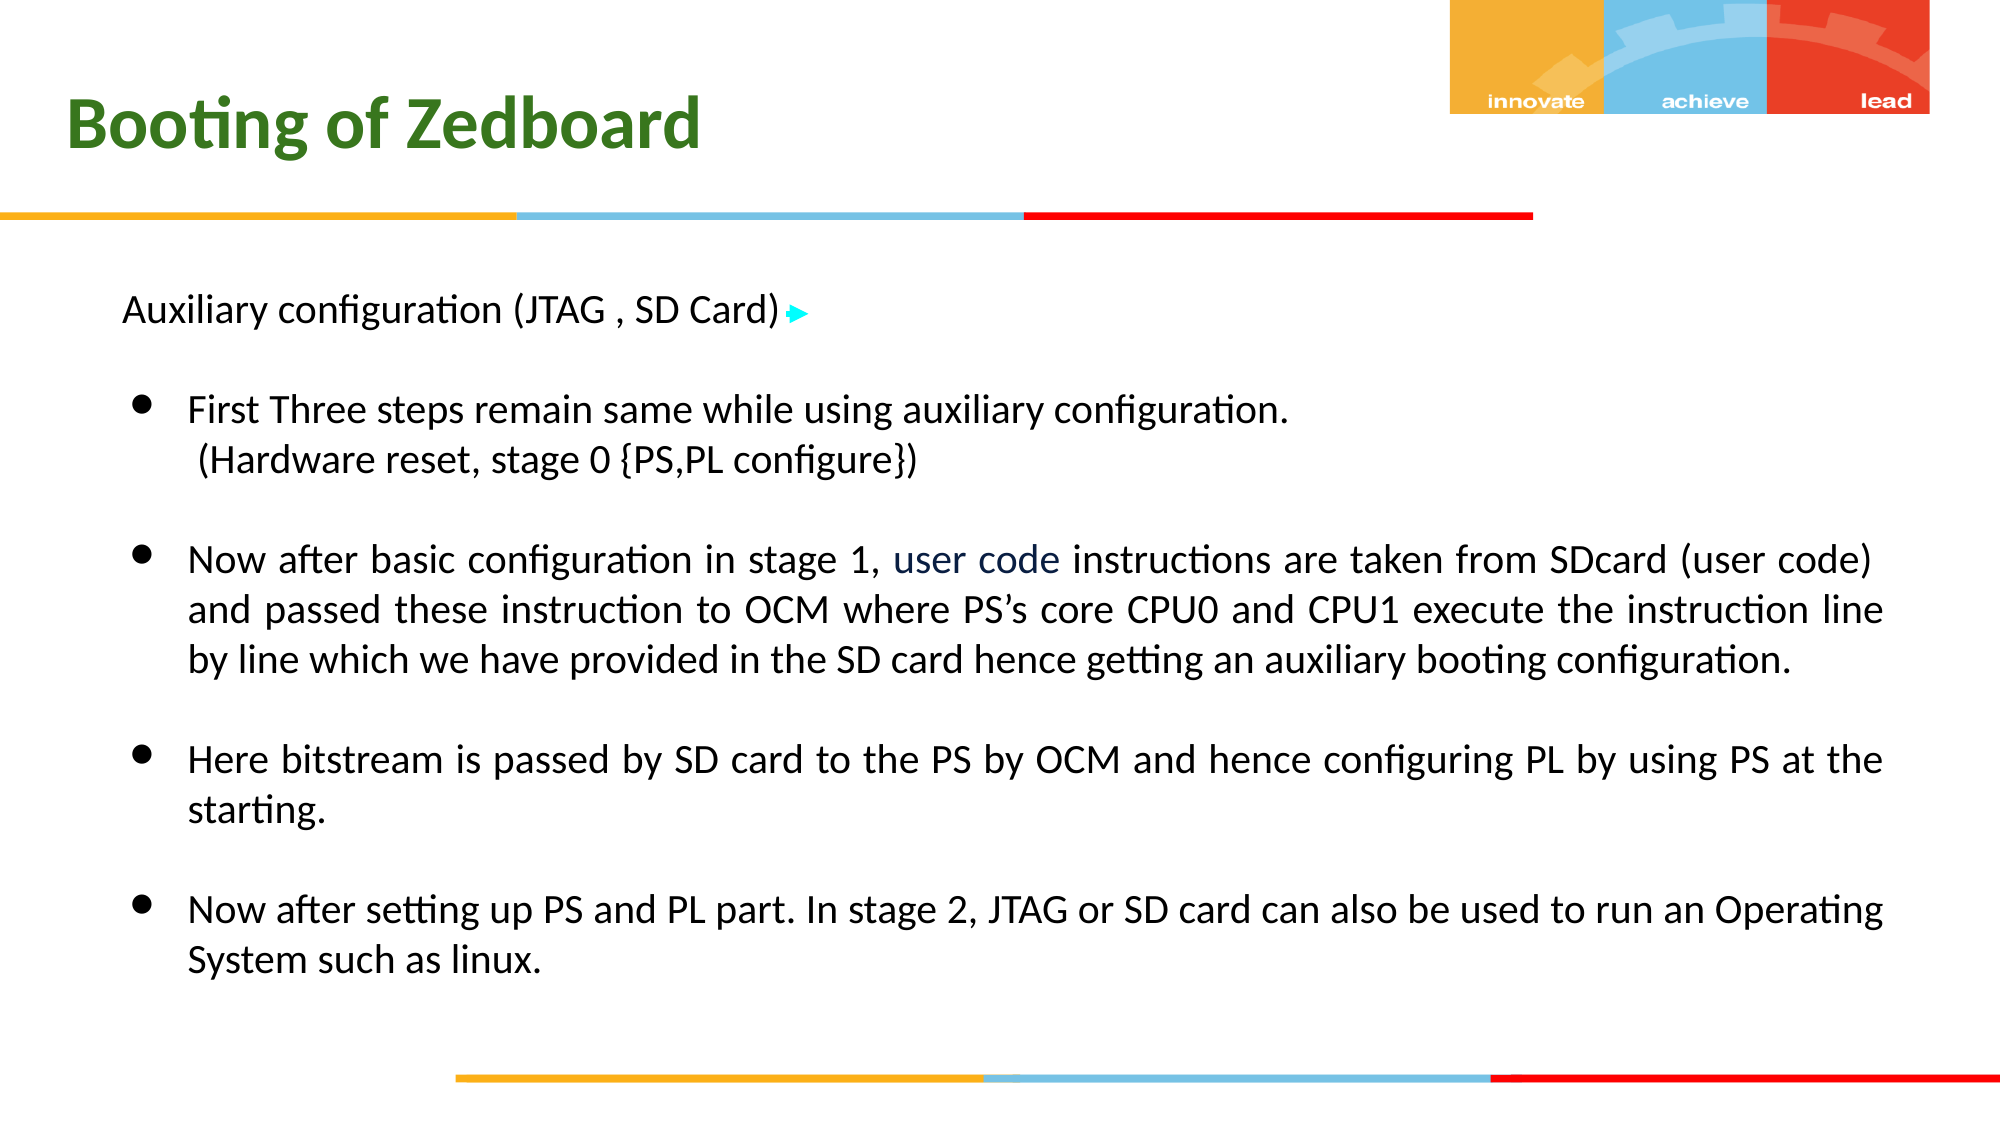

Booting of Zedboard
 Auxiliary configuration (JTAG , SD Card)

First Three steps remain same while using auxiliary configuration.
 (Hardware reset, stage 0 {PS,PL configure})

Now after basic configuration in stage 1, user code instructions are taken from SDcard (user code)  and passed these instruction to OCM where PS’s core CPU0 and CPU1 execute the instruction line by line which we have provided in the SD card hence getting an auxiliary booting configuration.

Here bitstream is passed by SD card to the PS by OCM and hence configuring PL by using PS at the starting.

Now after setting up PS and PL part. In stage 2, JTAG or SD card can also be used to run an Operating System such as linux.